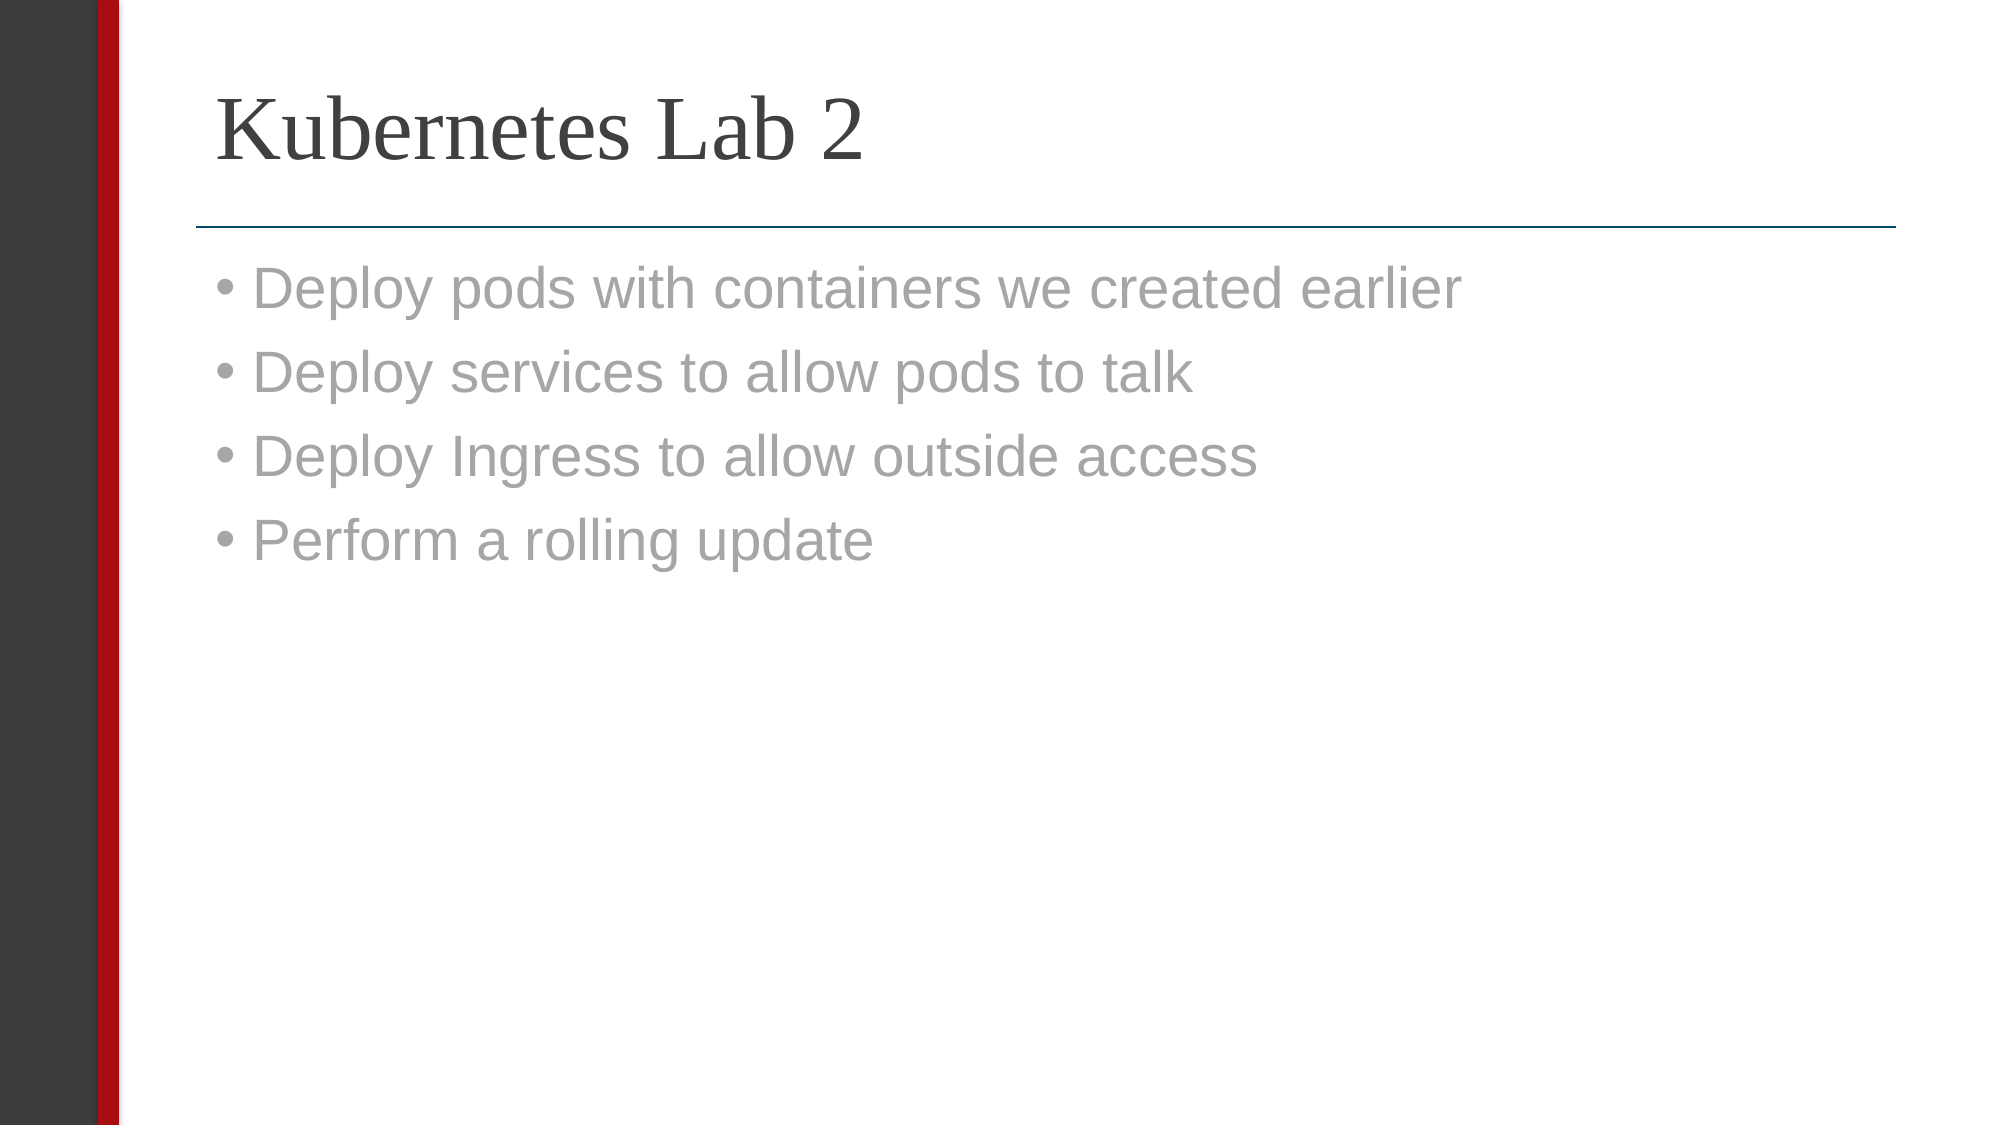

# Kubernetes Lab 2
Deploy pods with containers we created earlier
Deploy services to allow pods to talk
Deploy Ingress to allow outside access
Perform a rolling update